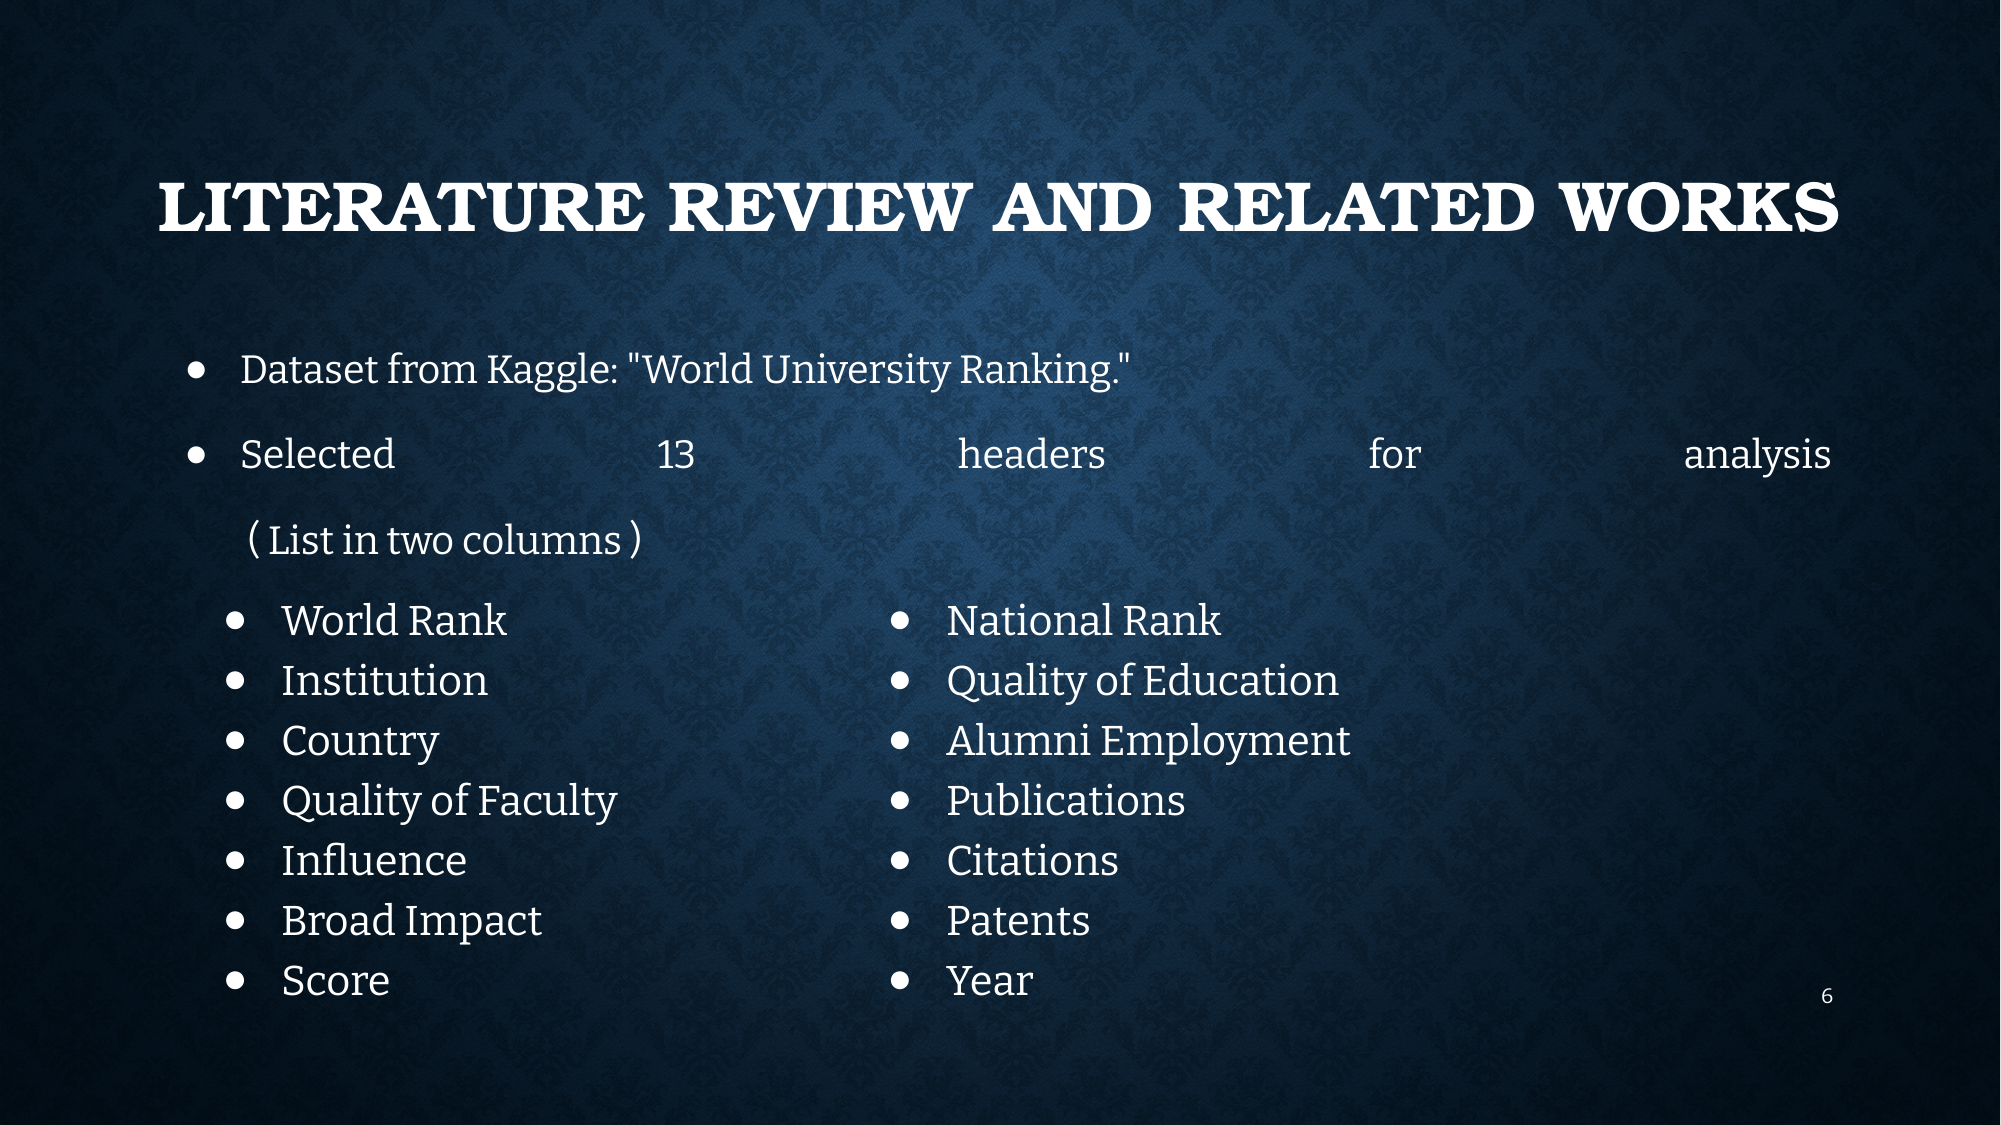

# LITERATURE REVIEW AND RELATED WORKS
Dataset from Kaggle: "World University Ranking."
Selected 13 headers for analysis
 ( List in two columns )
World Rank
Institution
Country
Quality of Faculty
Influence
Broad Impact
Score
National Rank
Quality of Education
Alumni Employment
Publications
Citations
Patents
Year
6